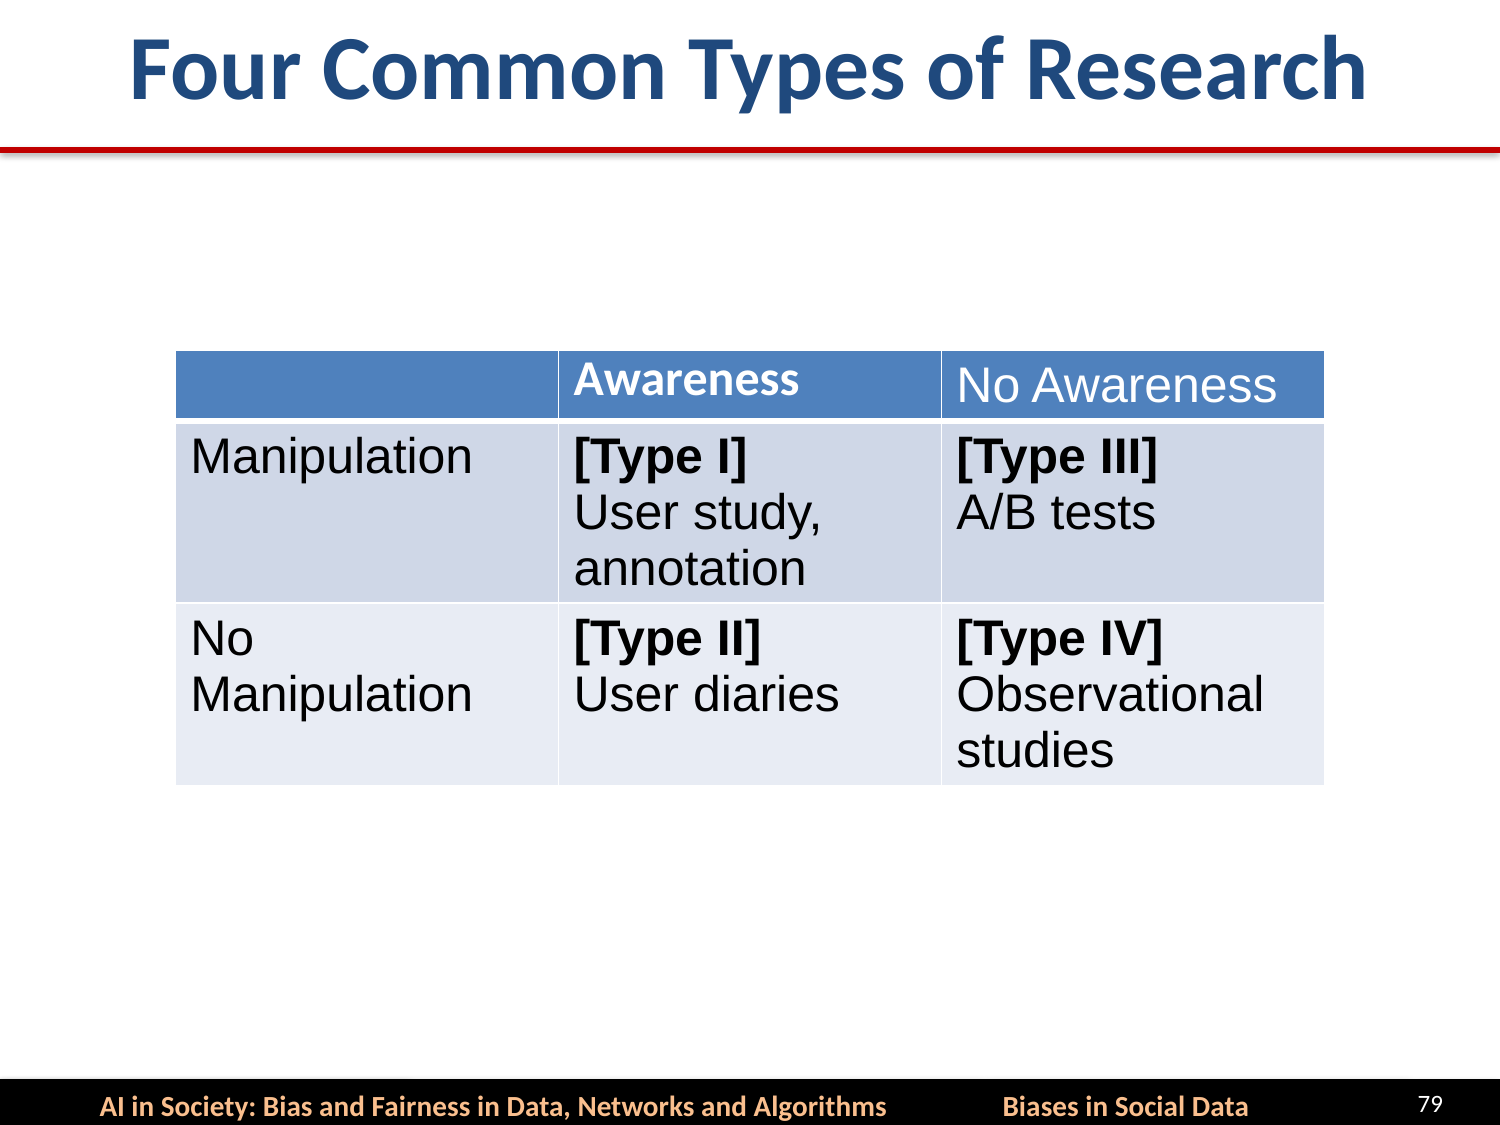

# Four Common Types of Research
|  | Awareness | No Awareness |
| --- | --- | --- |
| Manipulation | [Type I] User study, annotation | [Type III] A/B tests |
| No Manipulation | [Type II] User diaries | [Type IV] Observational studies |